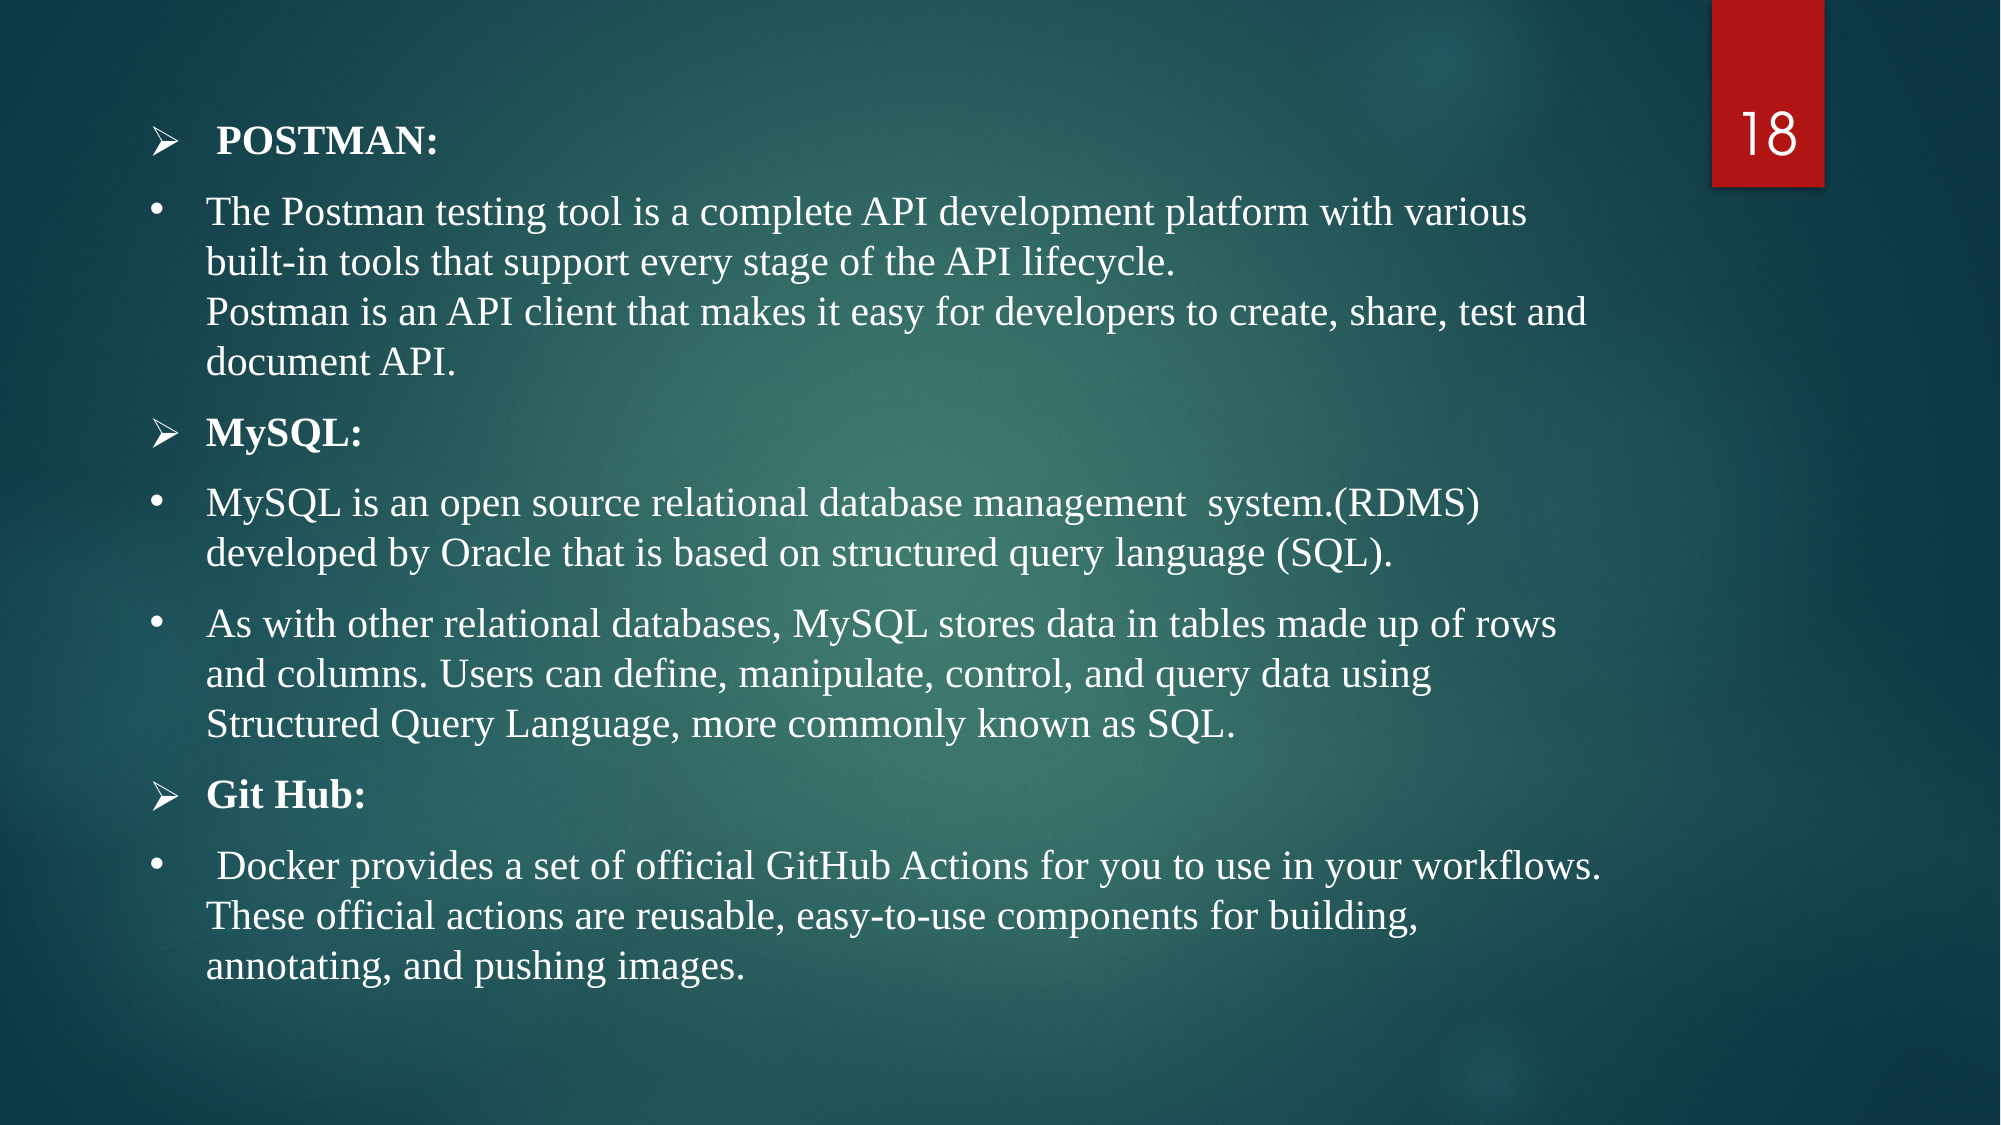

18
 POSTMAN:
The Postman testing tool is a complete API development platform with various built-in tools that support every stage of the API lifecycle.
Postman is an API client that makes it easy for developers to create, share, test and document API.
MySQL:
MySQL is an open source relational database management  system.(RDMS) developed by Oracle that is based on structured query language (SQL).
As with other relational databases, MySQL stores data in tables made up of rows and columns. Users can define, manipulate, control, and query data using Structured Query Language, more commonly known as SQL.
Git Hub:
 Docker provides a set of official GitHub Actions for you to use in your workflows. These official actions are reusable, easy-to-use components for building, annotating, and pushing images.